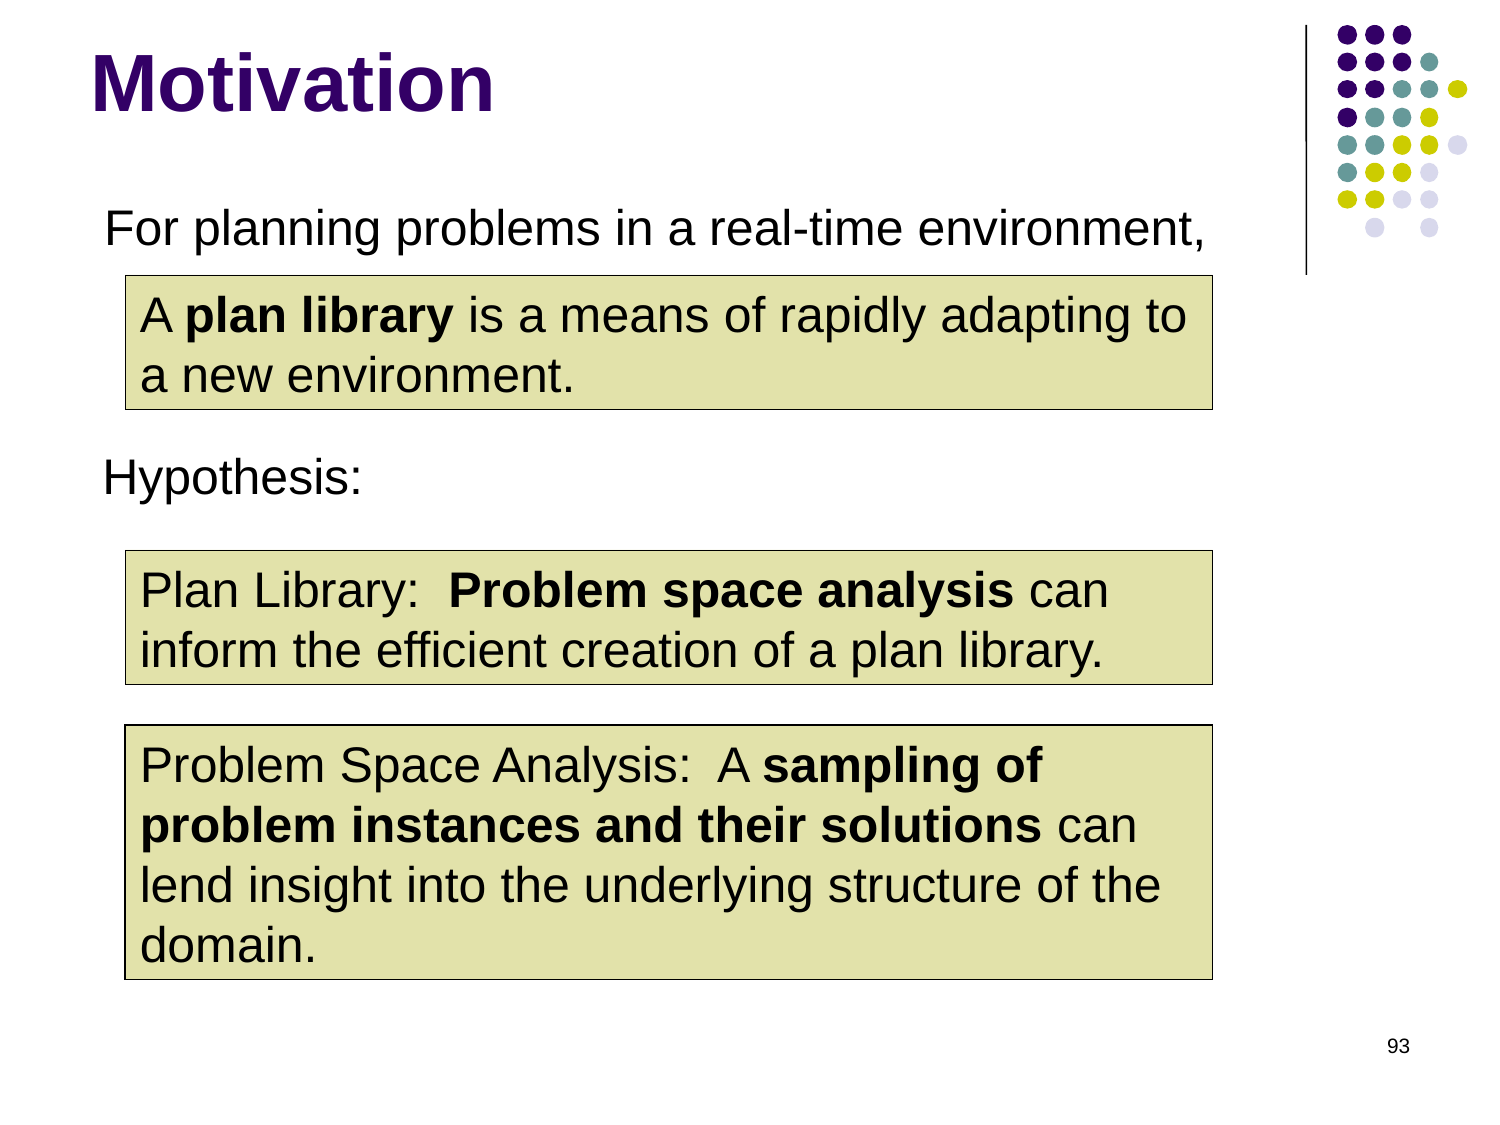

# Motivation
   For planning problems in a real-time environment,

A plan library is a means of rapidly adapting to a new environment.
Hypothesis:
Plan Library:  Problem space analysis can inform the efficient creation of a plan library.
Problem Space Analysis:  A sampling of problem instances and their solutions can lend insight into the underlying structure of the domain.
93